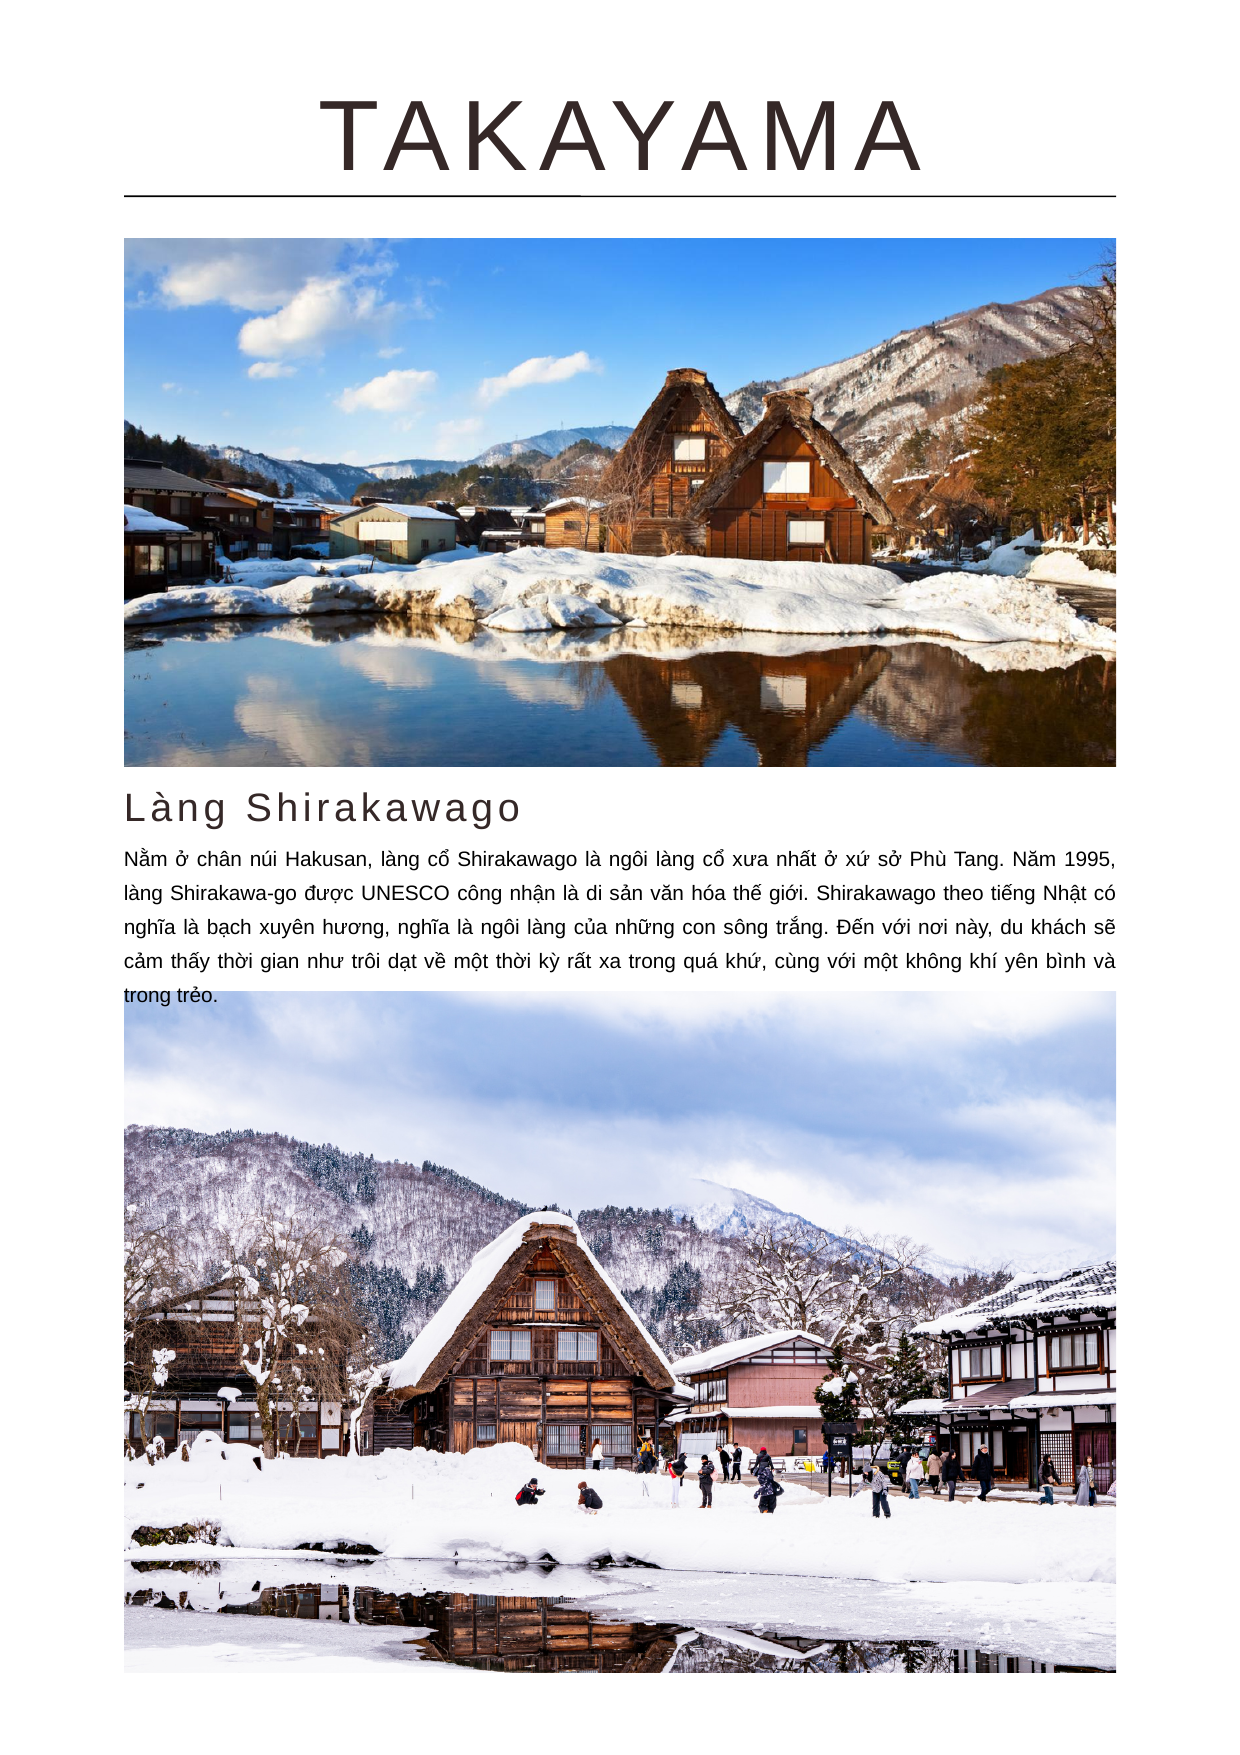

TAKAYAMA

Làng Shirakawago
Nằm ở chân núi Hakusan, làng cổ Shirakawago là ngôi làng cổ xưa nhất ở xứ sở Phù Tang. Năm 1995, làng Shirakawa-go được UNESCO công nhận là di sản văn hóa thế giới. Shirakawago theo tiếng Nhật có nghĩa là bạch xuyên hương, nghĩa là ngôi làng của những con sông trắng. Đến với nơi này, du khách sẽ cảm thấy thời gian như trôi dạt về một thời kỳ rất xa trong quá khứ, cùng với một không khí yên bình và trong trẻo.